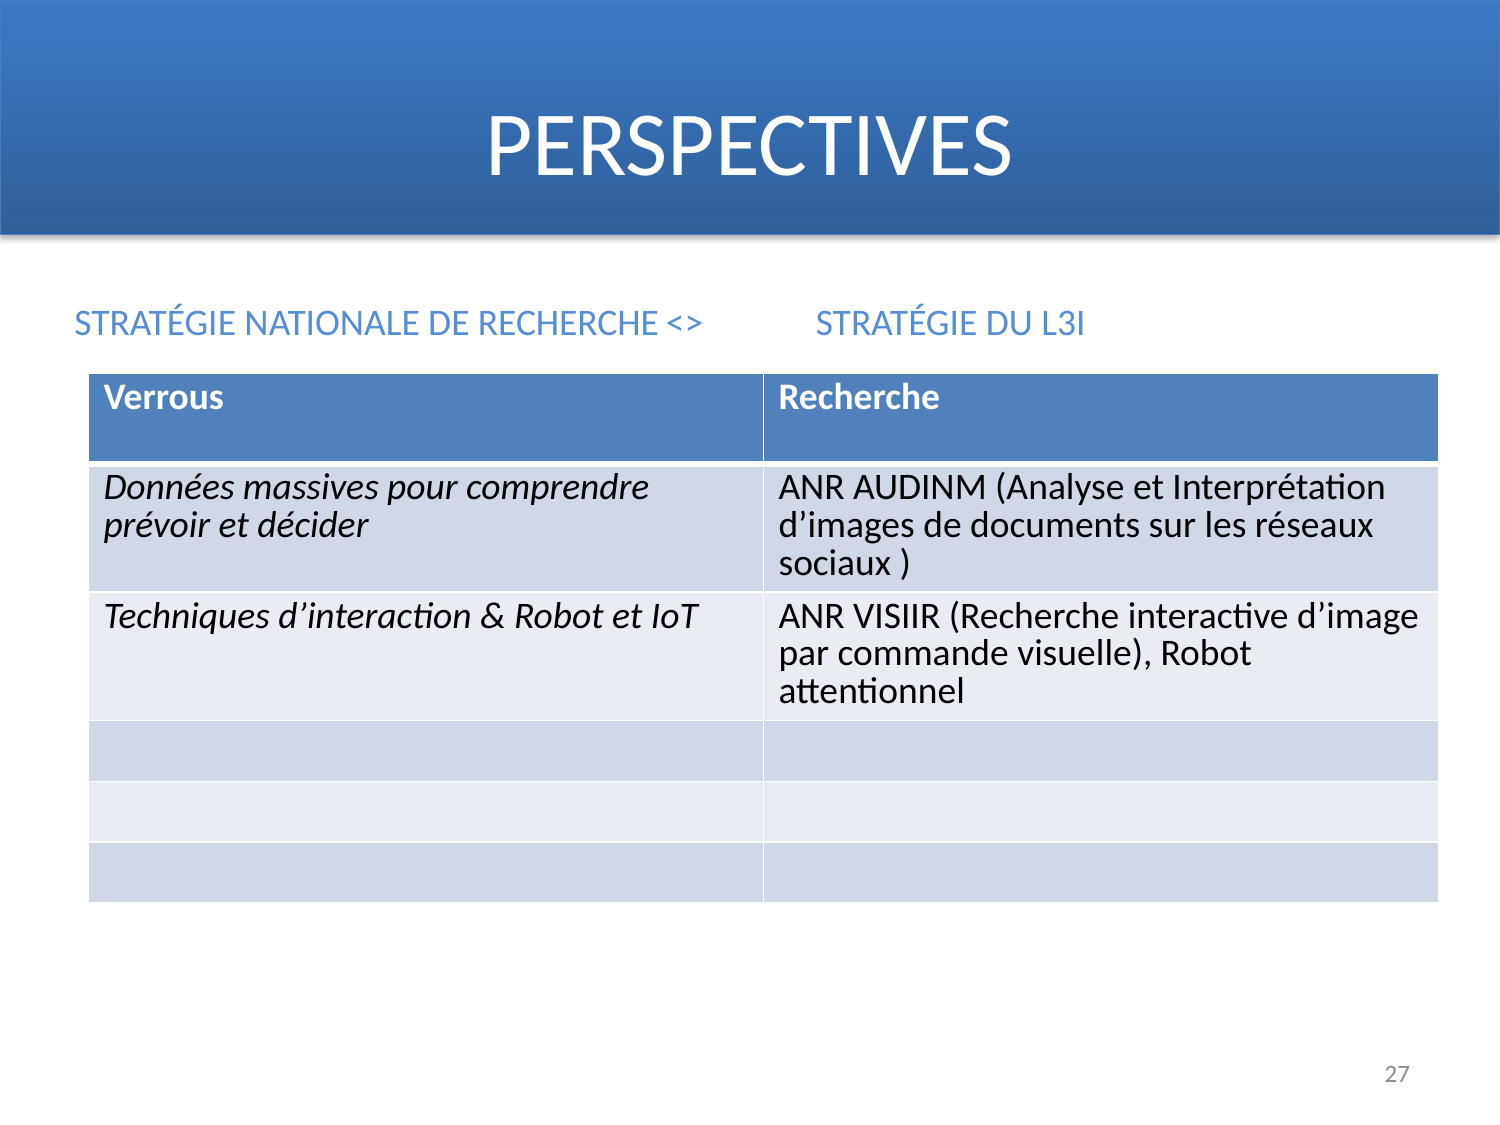

# Perspectives
 Stratégie nationale de recherche	<>	Stratégie du L3I
| Verrous | Recherche |
| --- | --- |
| Données massives pour comprendre prévoir et décider | ANR AUDINM (Analyse et Interprétation d’images de documents sur les réseaux sociaux ) |
| Techniques d’interaction & Robot et IoT | ANR VISIIR (Recherche interactive d’image par commande visuelle), Robot attentionnel |
|  |  |
|  |  |
|  |  |
27